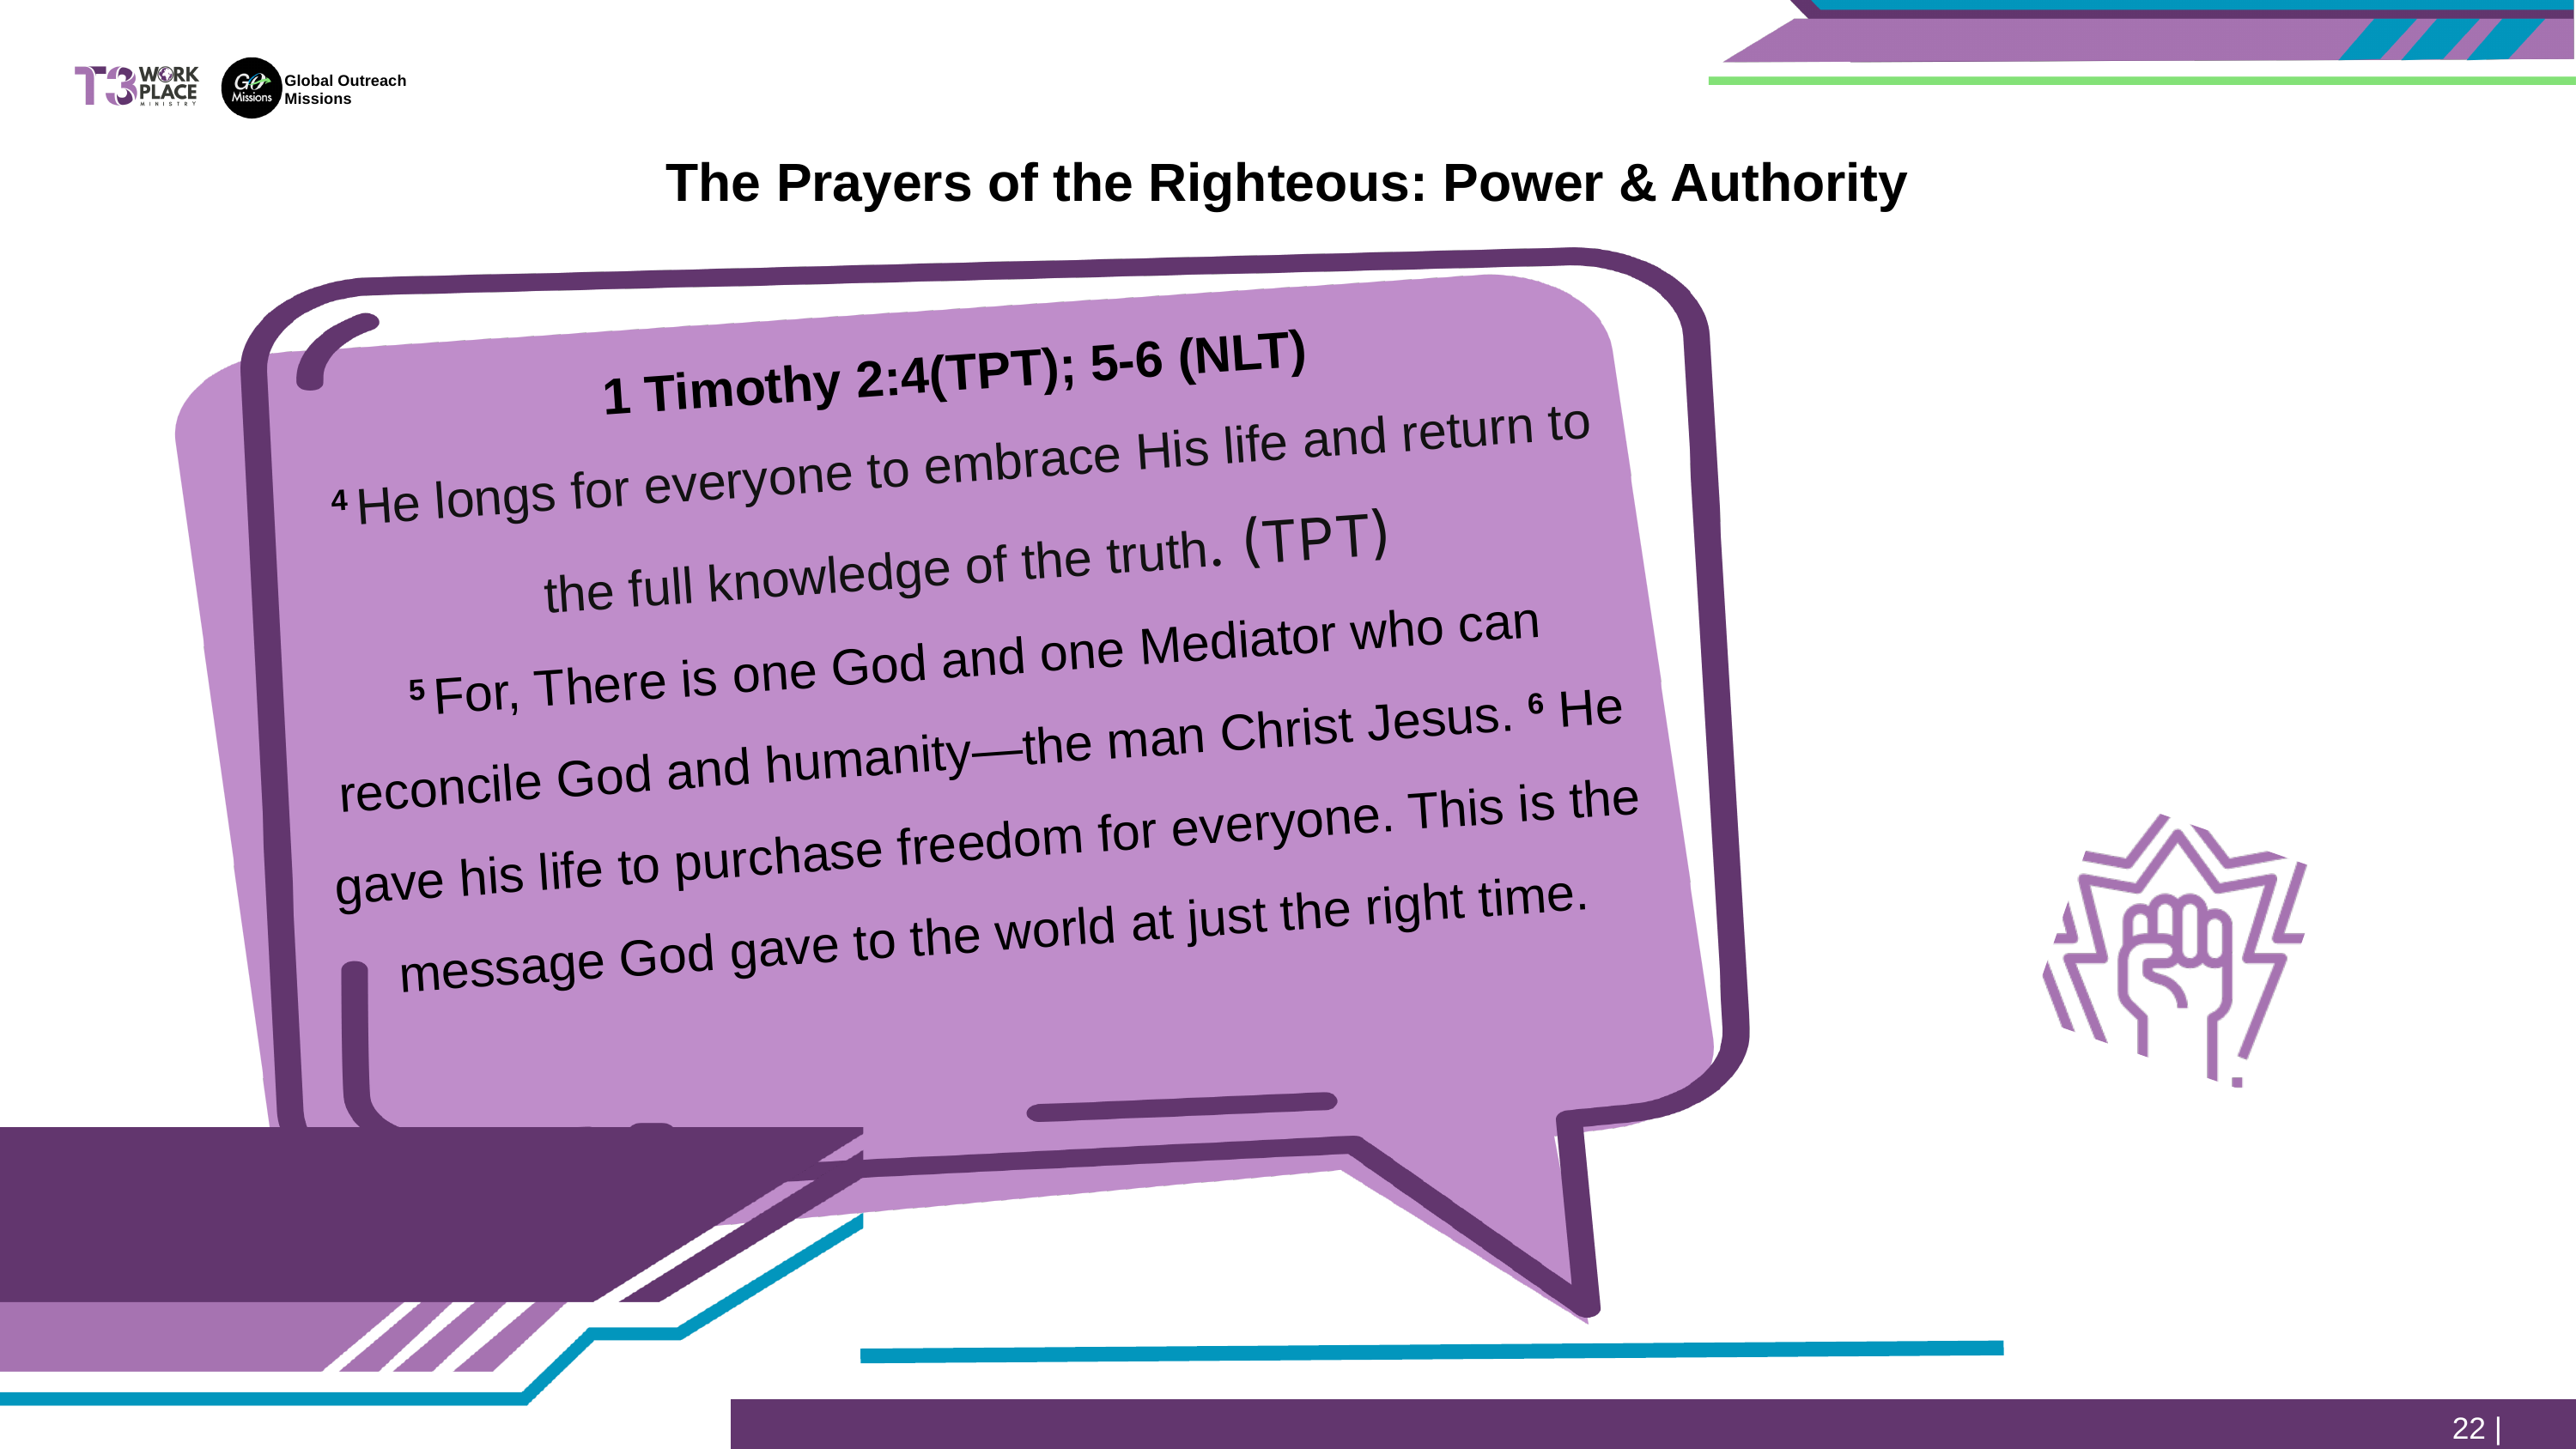

Global Outreach
Missions
The Prayers of the Righteous: Power & Authority

1 Timothy 2:4(TPT); 5-6 (NLT)
4 He longs for everyone to embrace His life and return to the full knowledge of the truth. (TPT)
5 For, There is one God and one Mediator who can reconcile God and humanity—the man Christ Jesus. 6 He gave his life to purchase freedom for everyone. This is the message God gave to the world at just the right time.

22 | Page